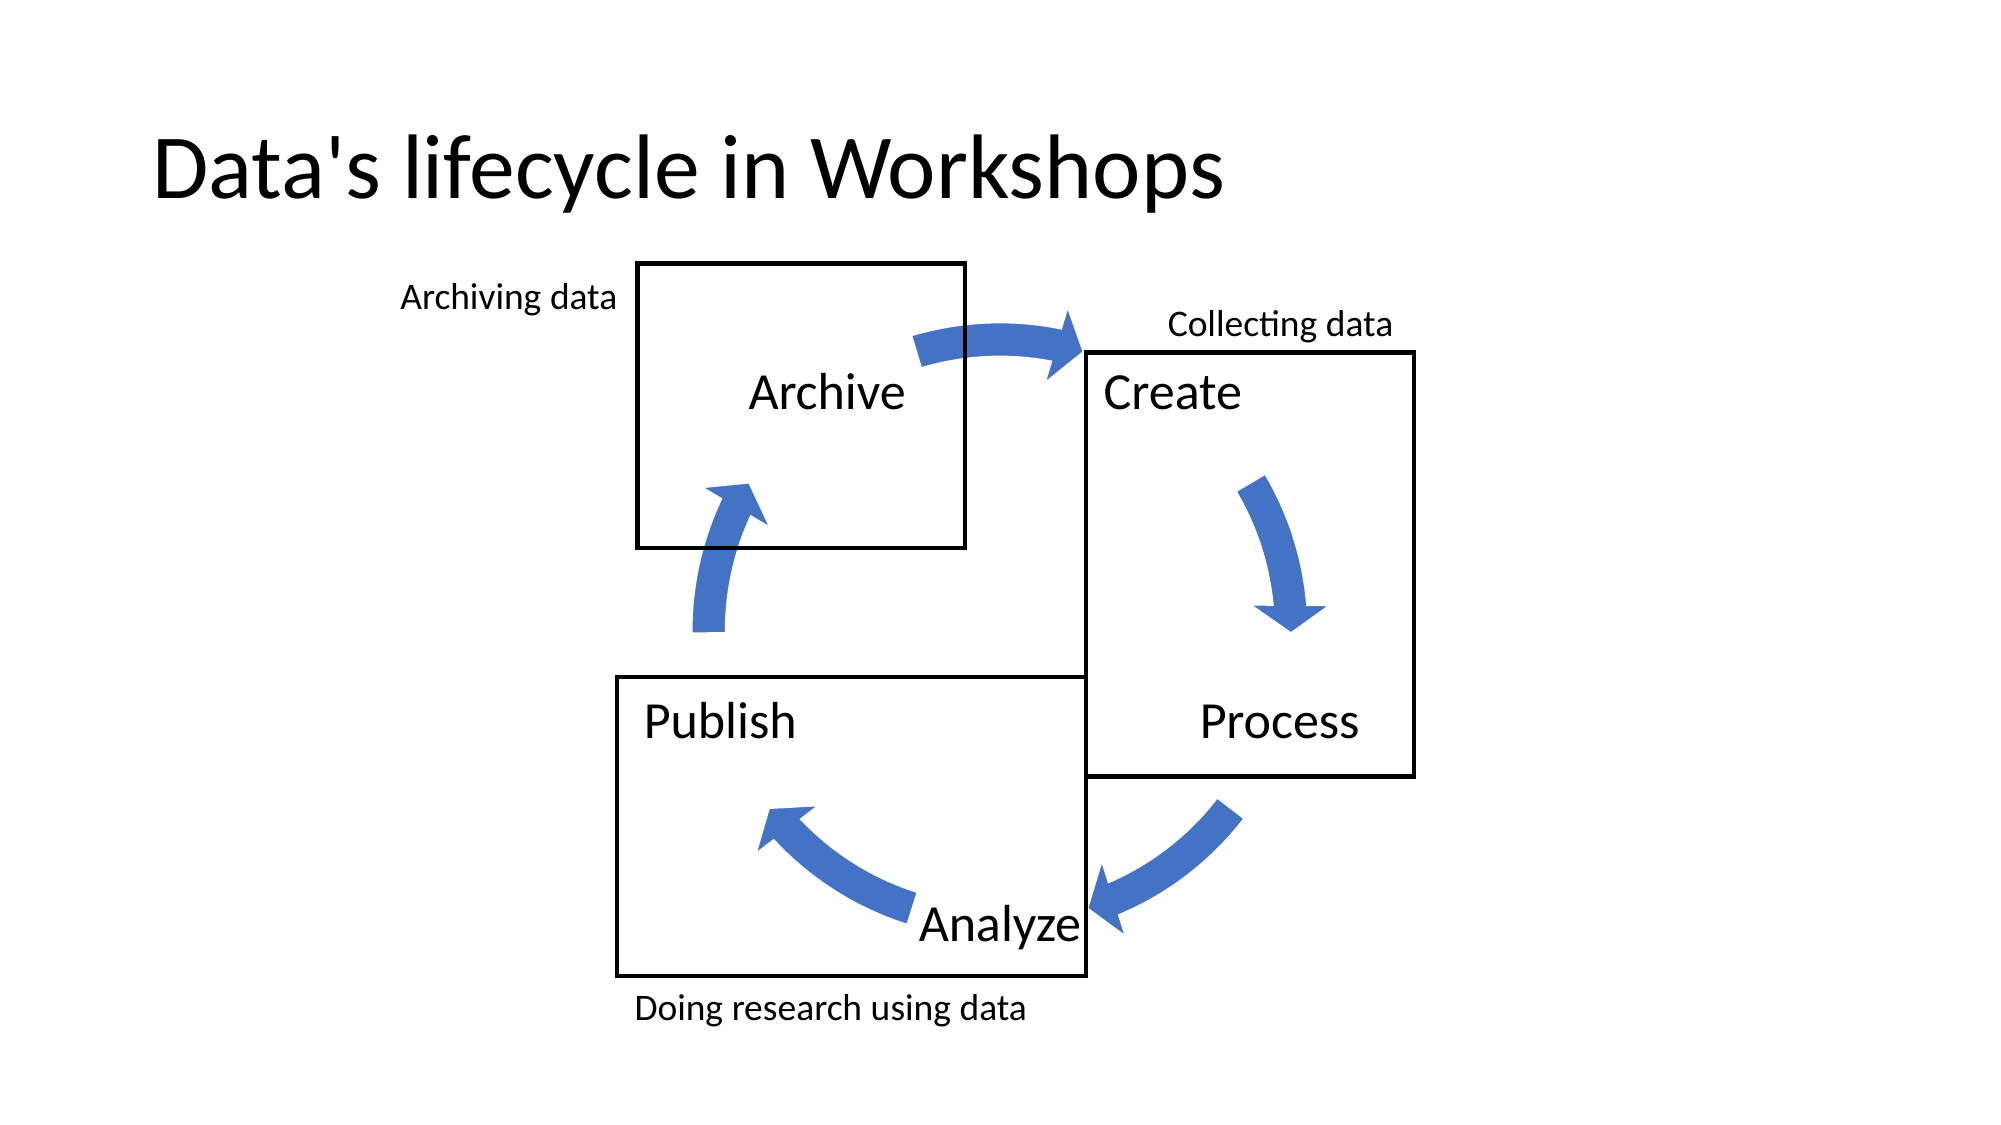

# Data's lifecycle in Workshops

Archiving data
Collecting data
Create
Process
Analyze
Publish
Archive

Doing research using data